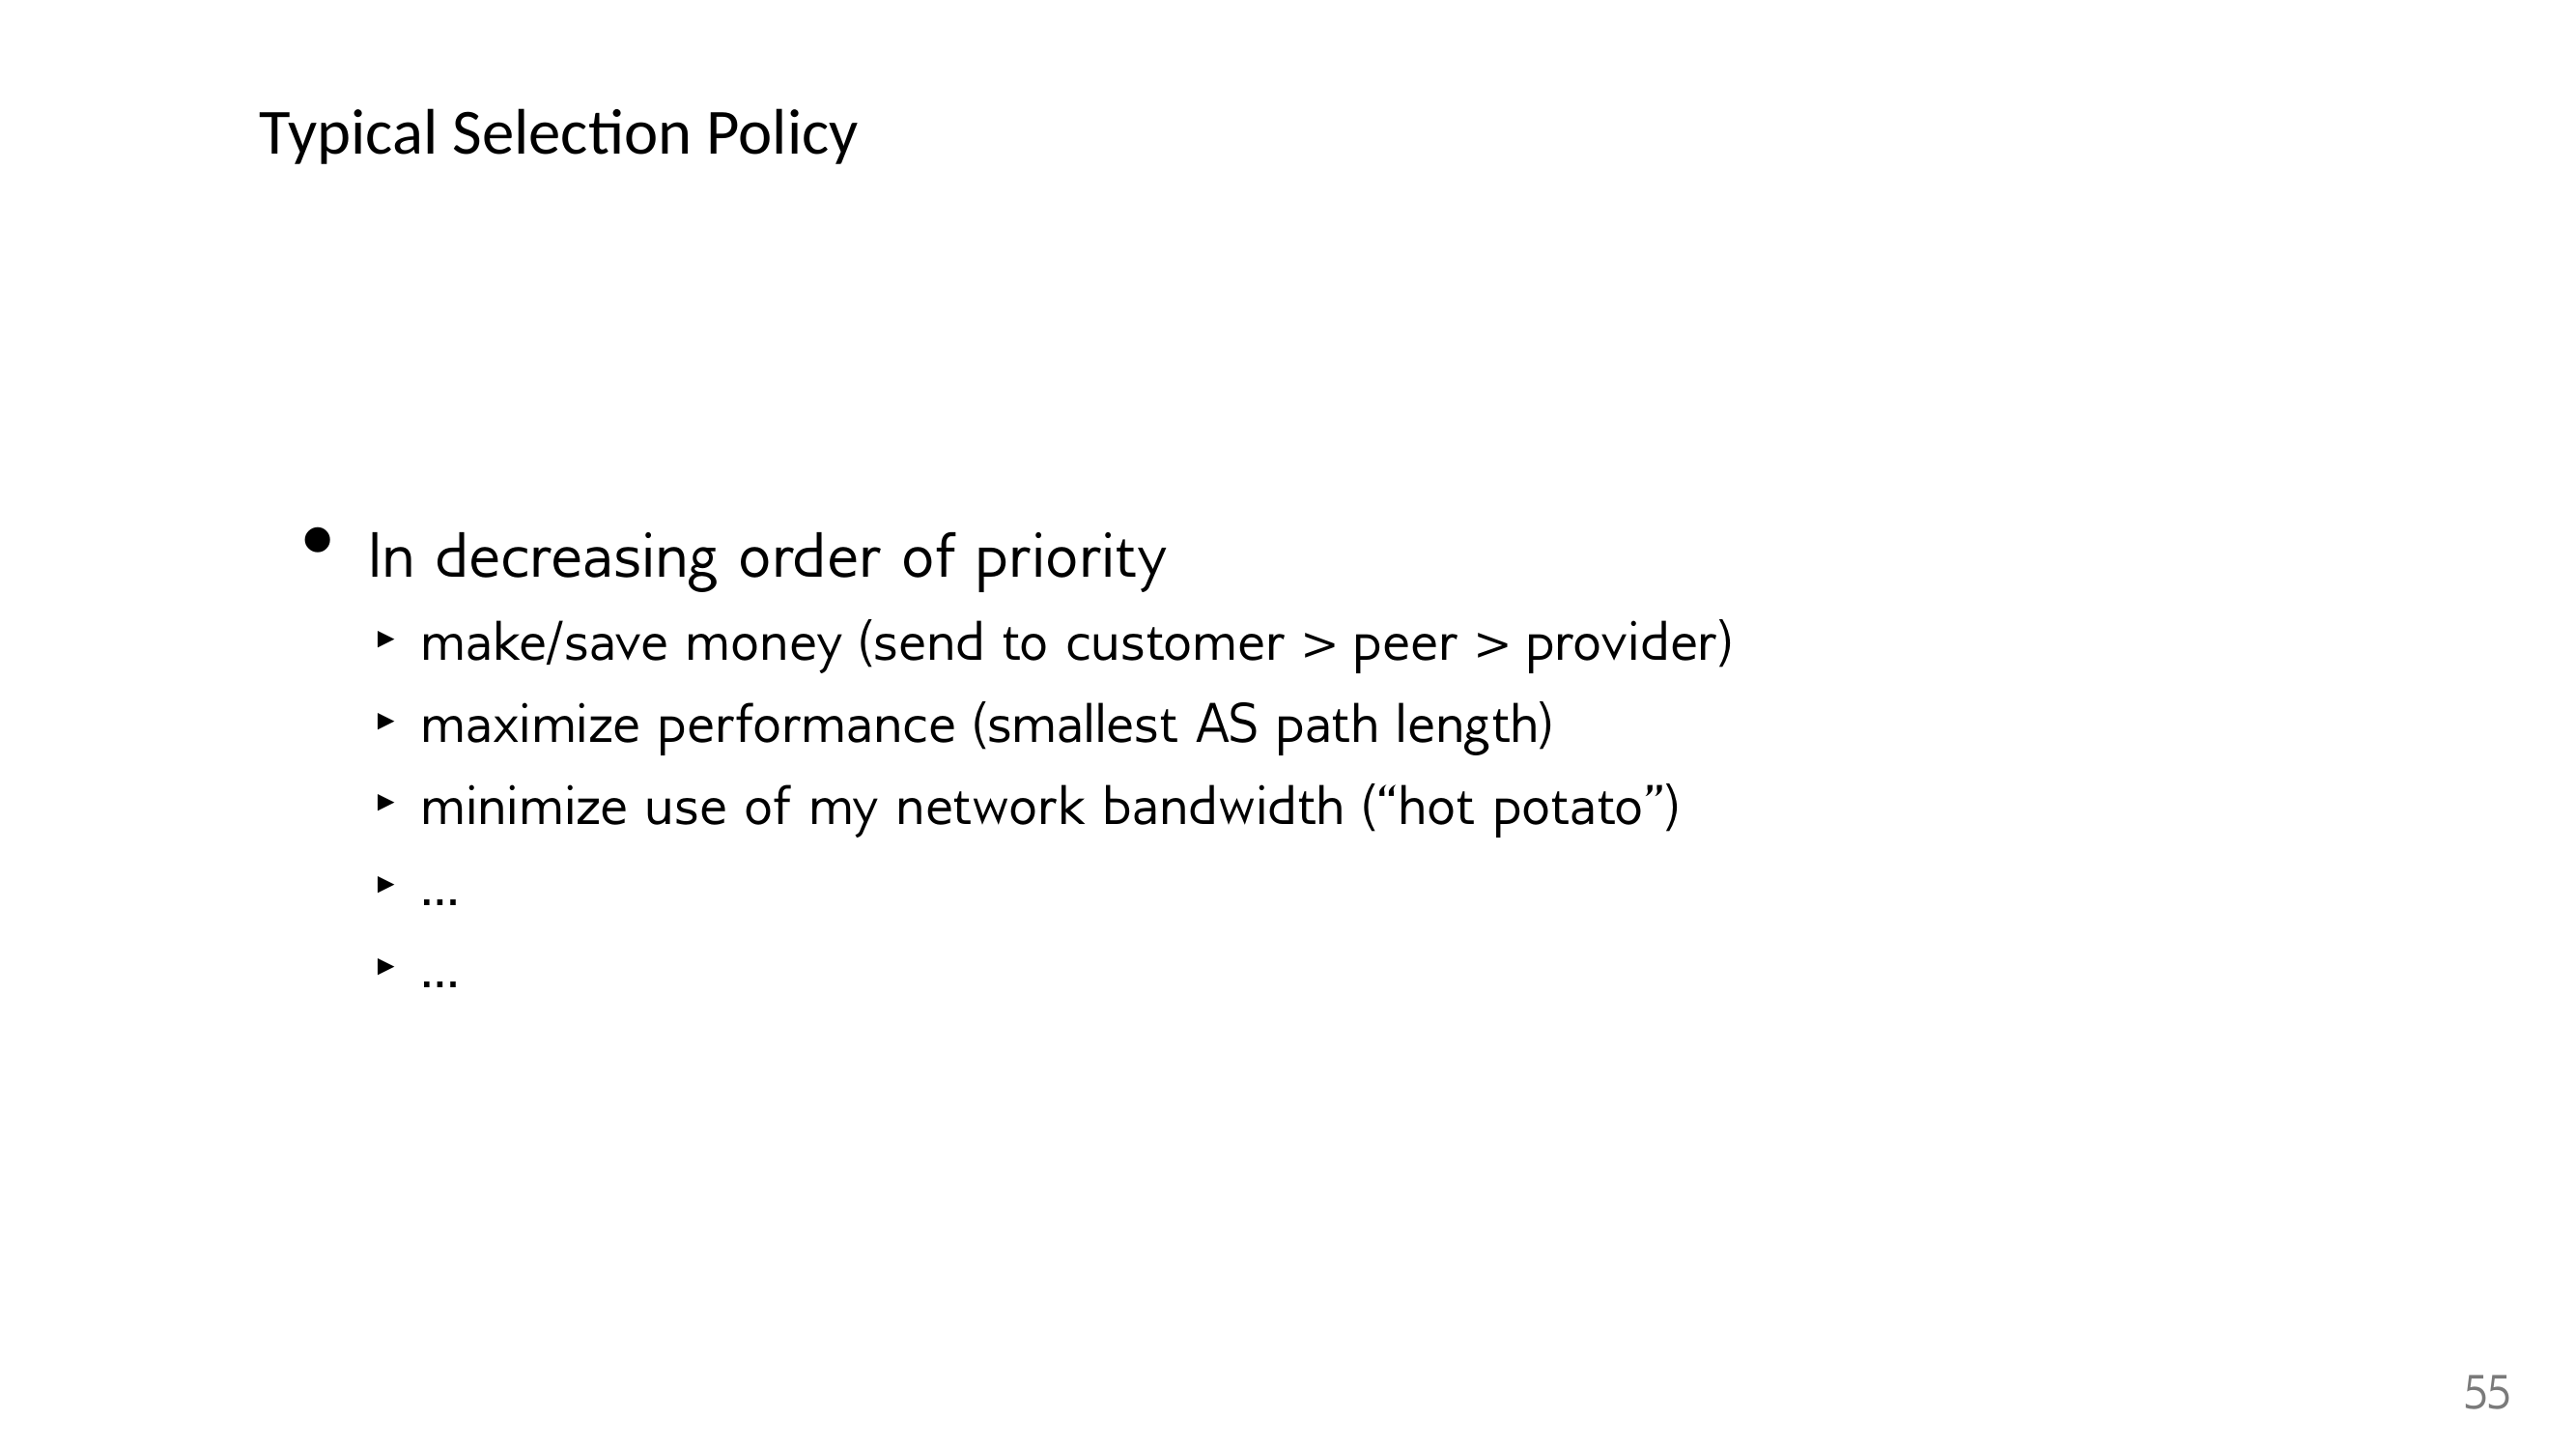

# Typical Selection Policy
In decreasing order of priority
make/save money (send to customer > peer > provider)
maximize performance (smallest AS path length)
minimize use of my network bandwidth (“hot potato”)
…
…

55